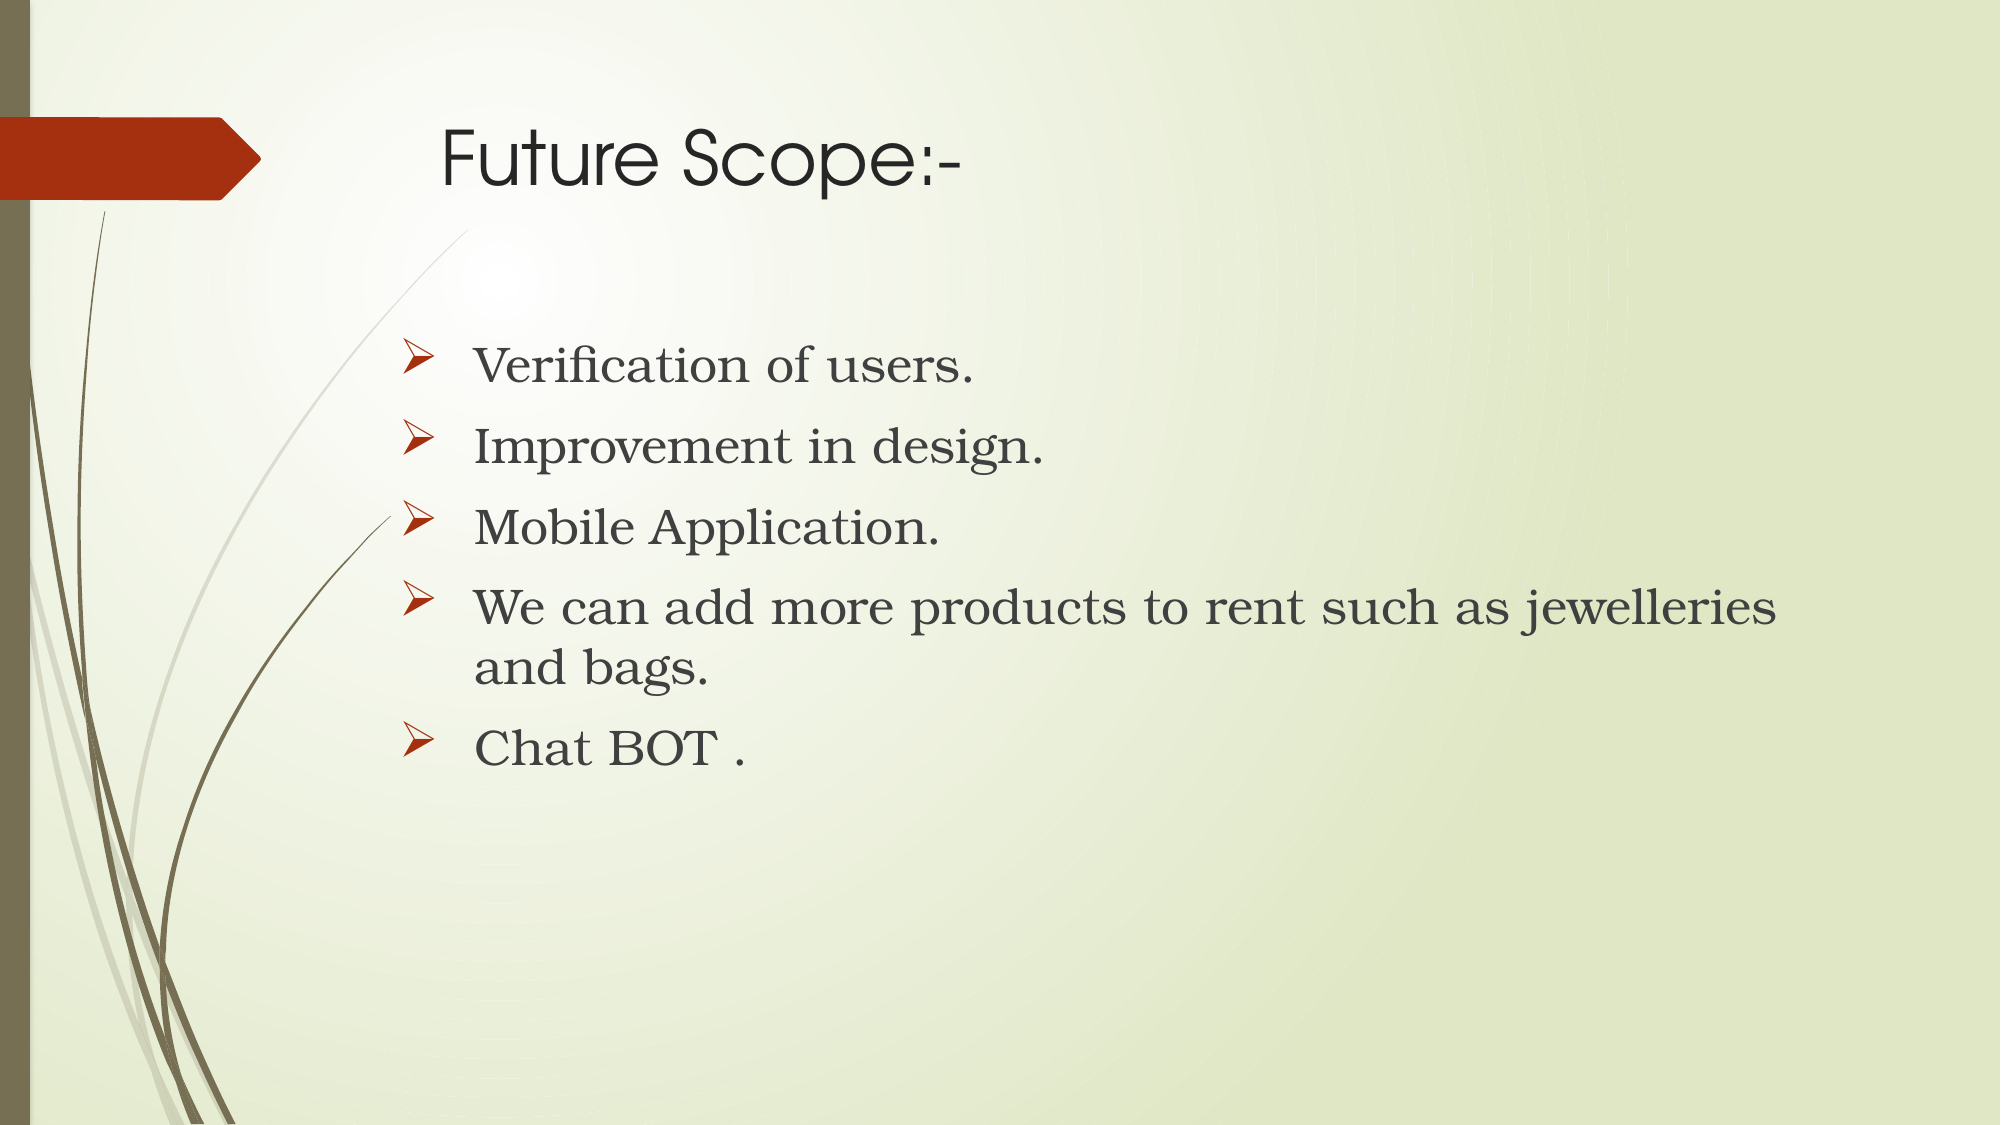

# Future Scope:-
Verification of users.
Improvement in design.
Mobile Application.
We can add more products to rent such as jewelleries and bags.
Chat BOT .